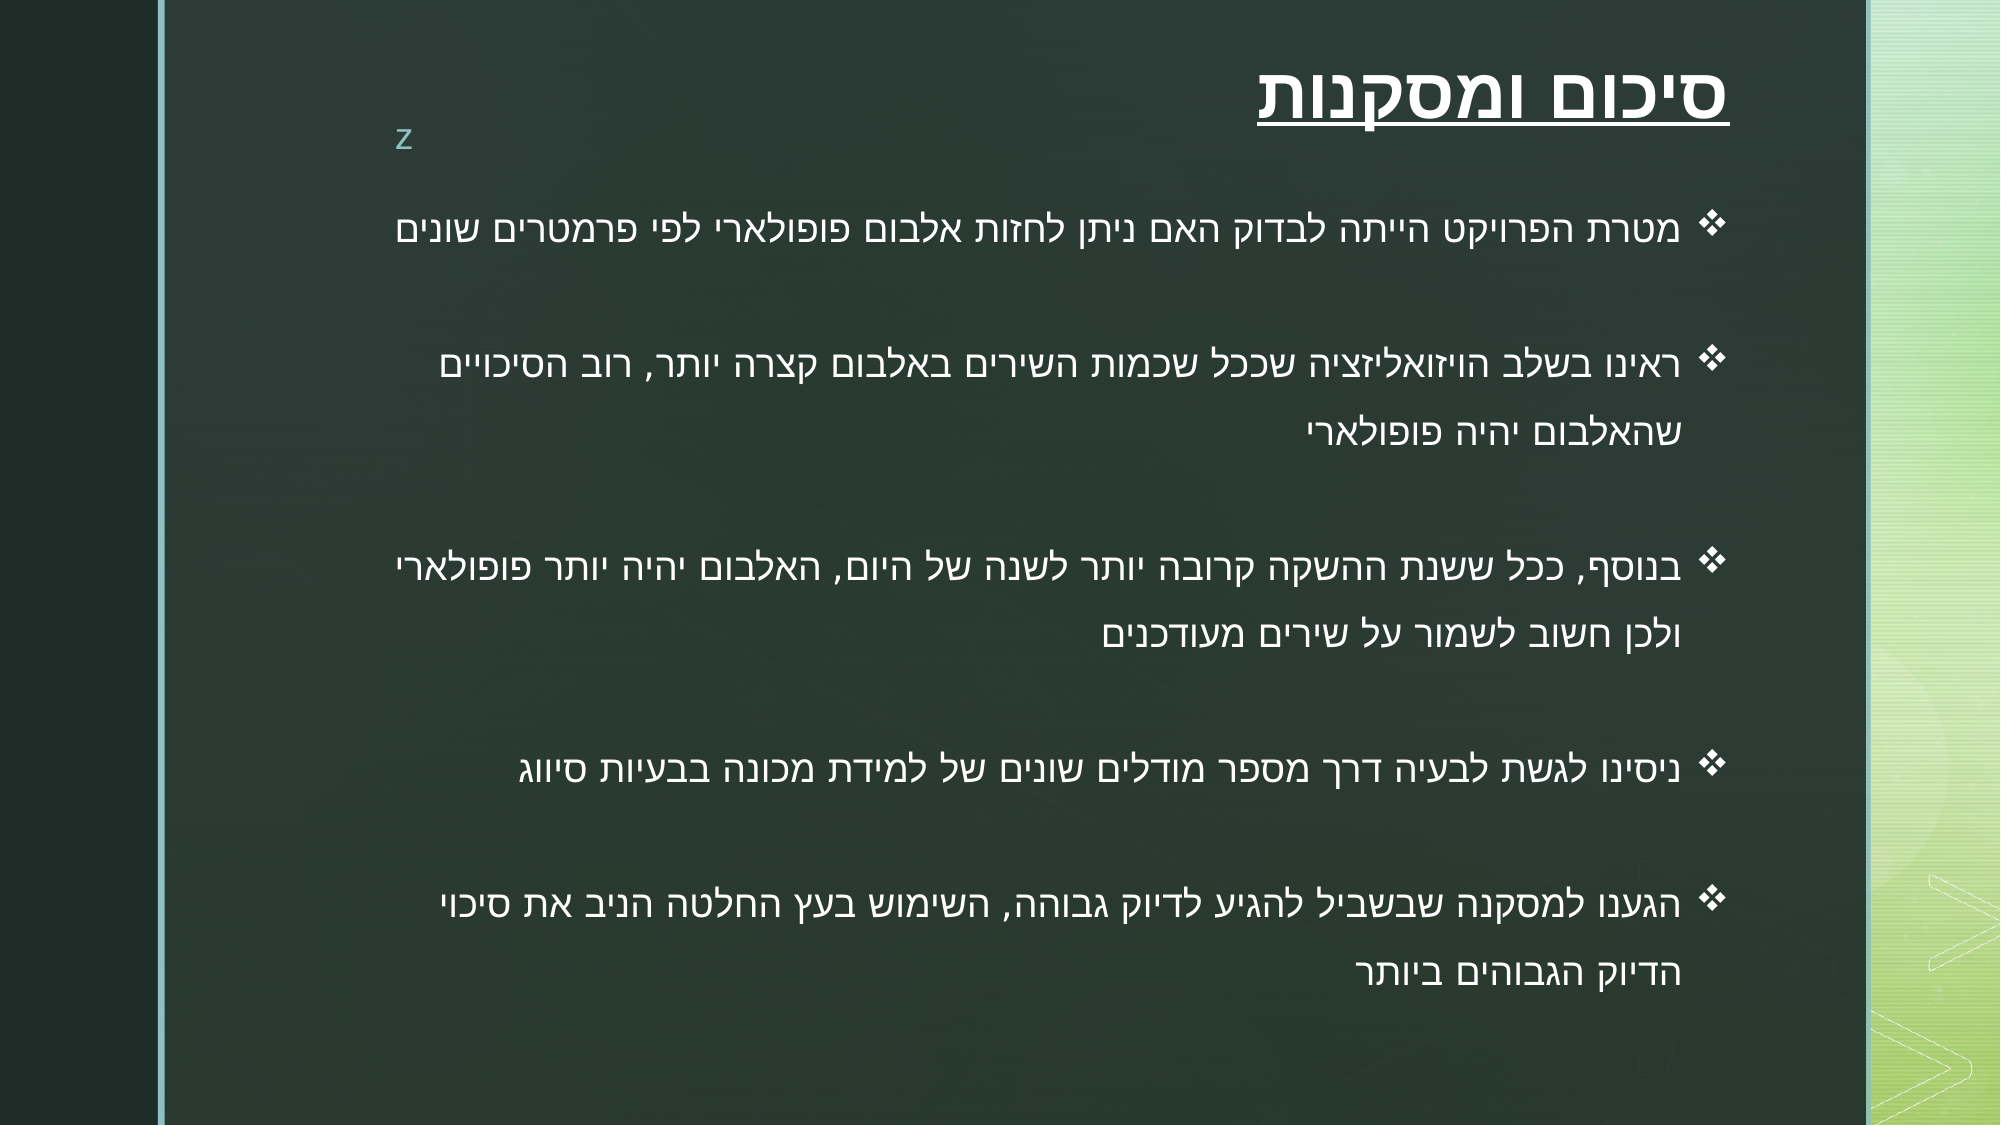

# סיכום ומסקנות
מטרת הפרויקט הייתה לבדוק האם ניתן לחזות אלבום פופולארי לפי פרמטרים שונים

ראינו בשלב הויזואליזציה שככל שכמות השירים באלבום קצרה יותר, רוב הסיכויים שהאלבום יהיה פופולארי

בנוסף, ככל ששנת ההשקה קרובה יותר לשנה של היום, האלבום יהיה יותר פופולארי ולכן חשוב לשמור על שירים מעודכנים

ניסינו לגשת לבעיה דרך מספר מודלים שונים של למידת מכונה בבעיות סיווג

הגענו למסקנה שבשביל להגיע לדיוק גבוהה, השימוש בעץ החלטה הניב את סיכוי הדיוק הגבוהים ביותר